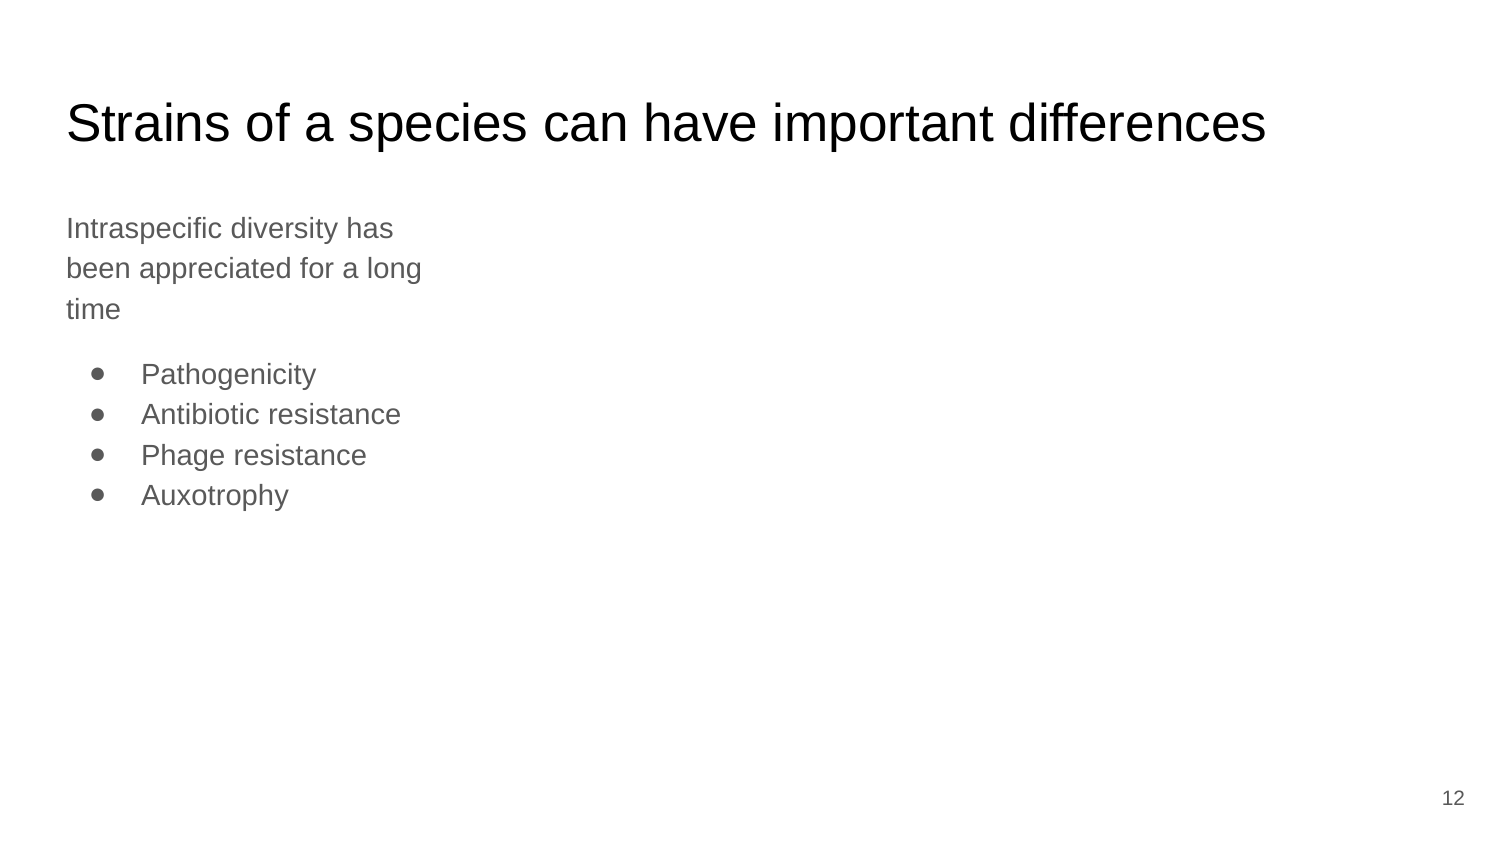

# Strains of a species can have important differences
Intraspecific diversity has been appreciated for a long time
Pathogenicity
Antibiotic resistance
Phage resistance
Auxotrophy

12